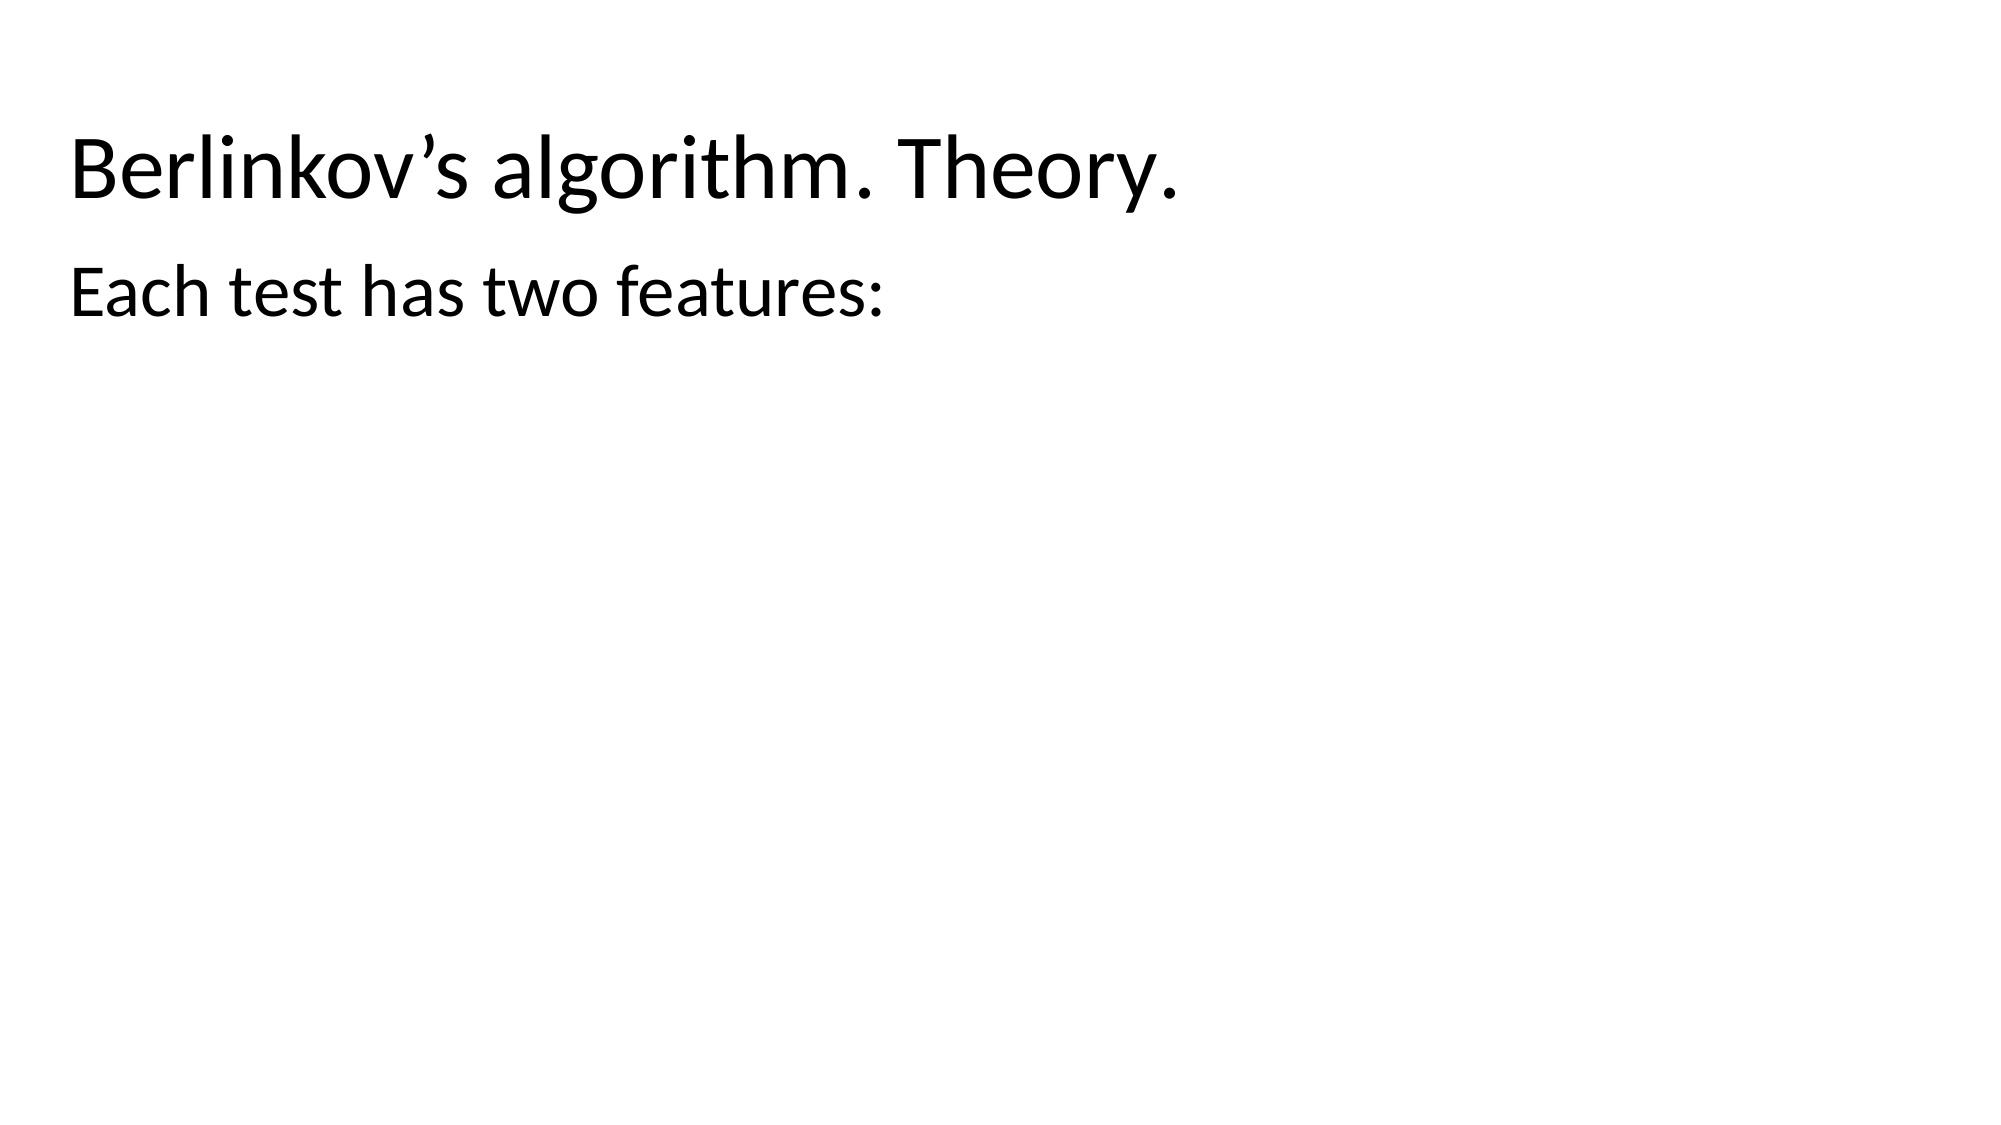

# Berlinkov’s algorithm. Theory.
Each test has two features: